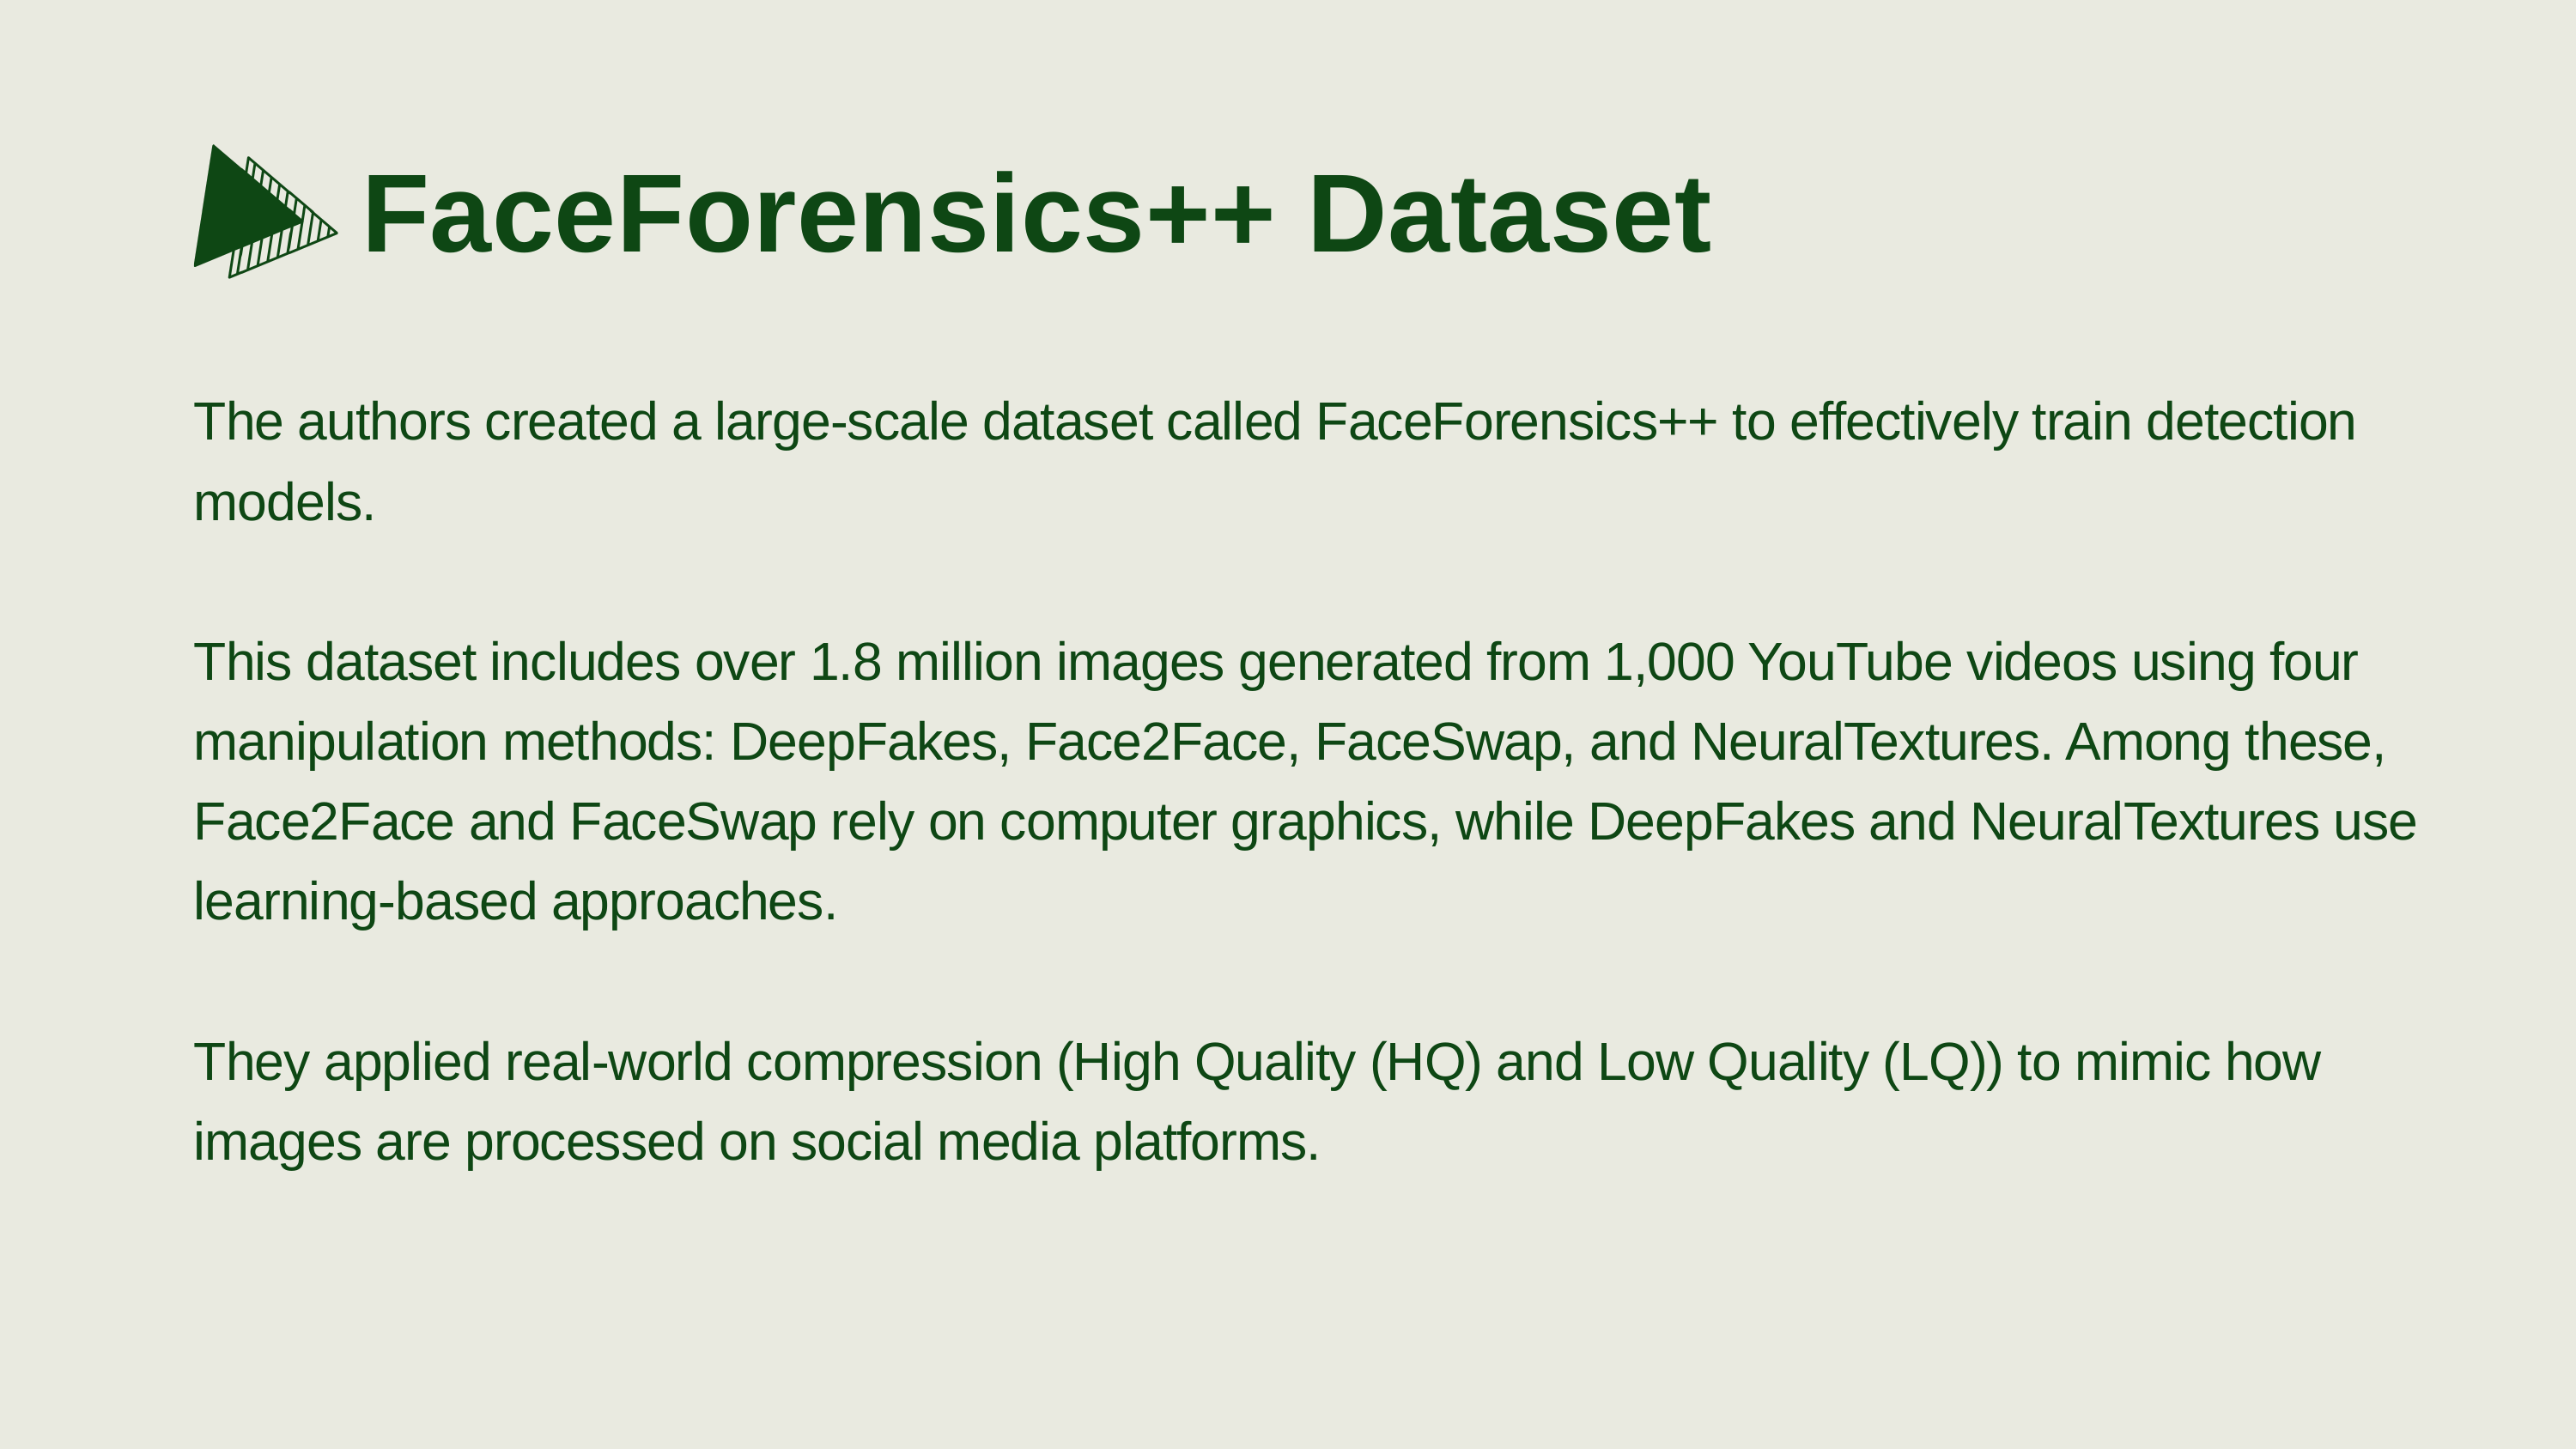

FaceForensics++ Dataset
The authors created a large-scale dataset called FaceForensics++ to effectively train detection models.

This dataset includes over 1.8 million images generated from 1,000 YouTube videos using four manipulation methods: DeepFakes, Face2Face, FaceSwap, and NeuralTextures. Among these, Face2Face and FaceSwap rely on computer graphics, while DeepFakes and NeuralTextures use learning-based approaches.

They applied real-world compression (High Quality (HQ) and Low Quality (LQ)) to mimic how images are processed on social media platforms.